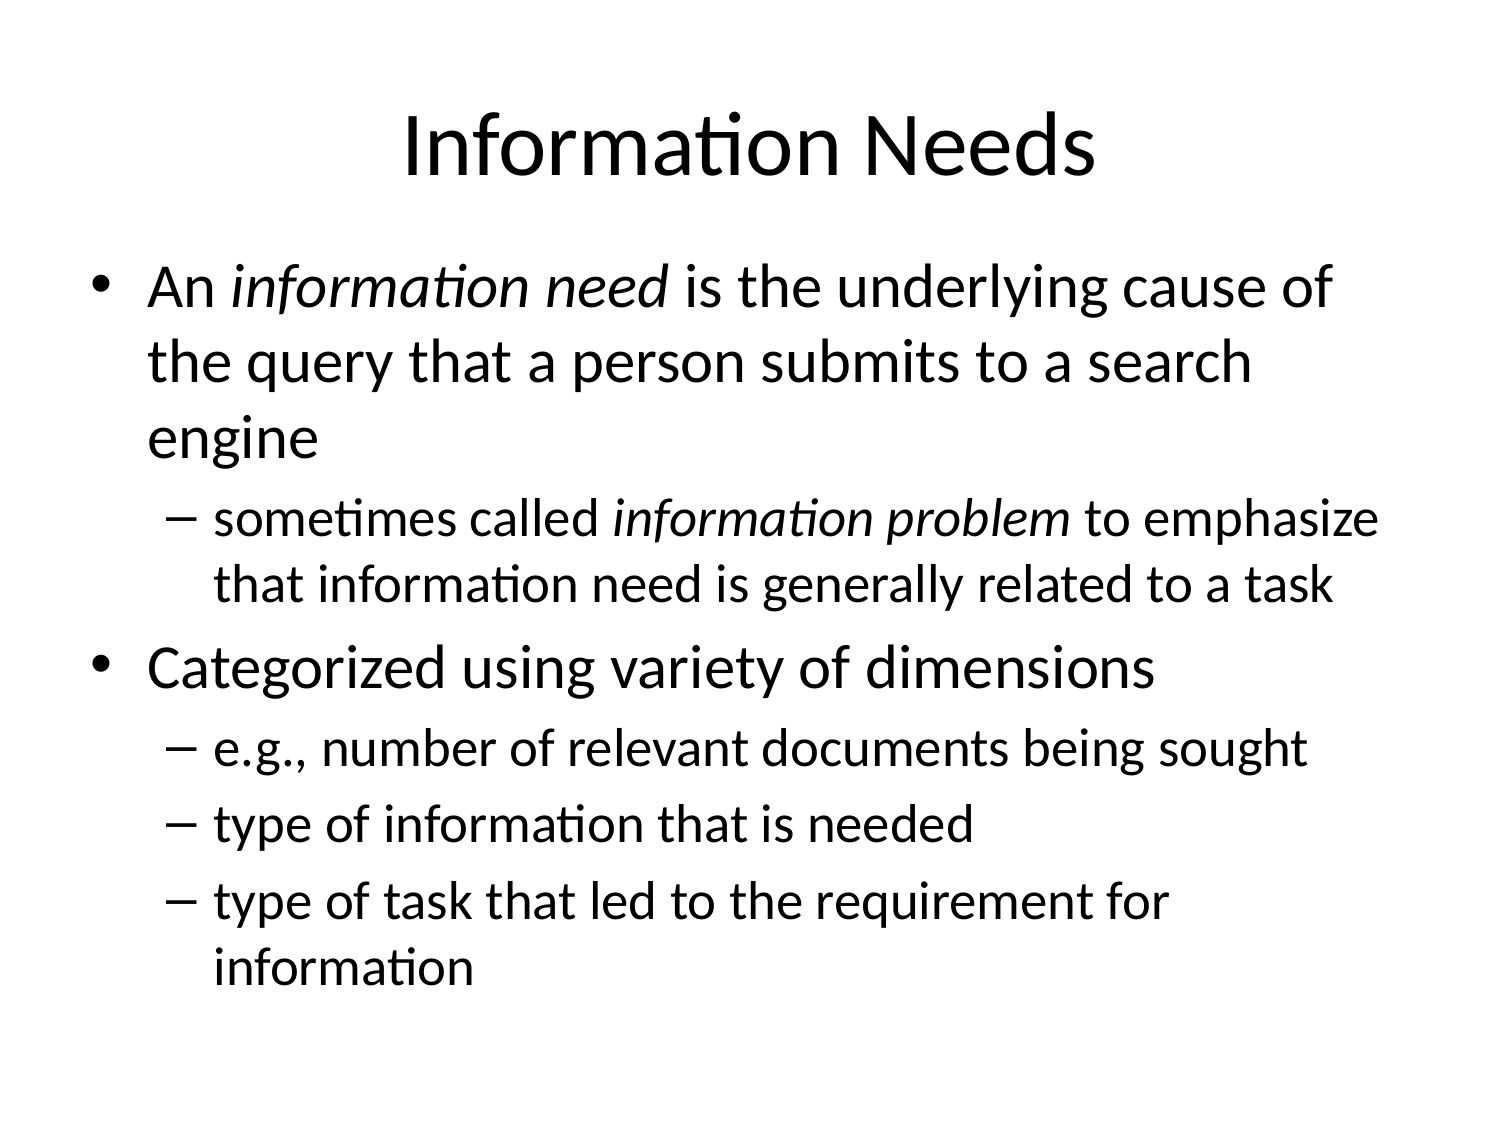

# Information Needs
An information need is the underlying cause of the query that a person submits to a search engine
sometimes called information problem to emphasize that information need is generally related to a task
Categorized using variety of dimensions
e.g., number of relevant documents being sought
type of information that is needed
type of task that led to the requirement for information